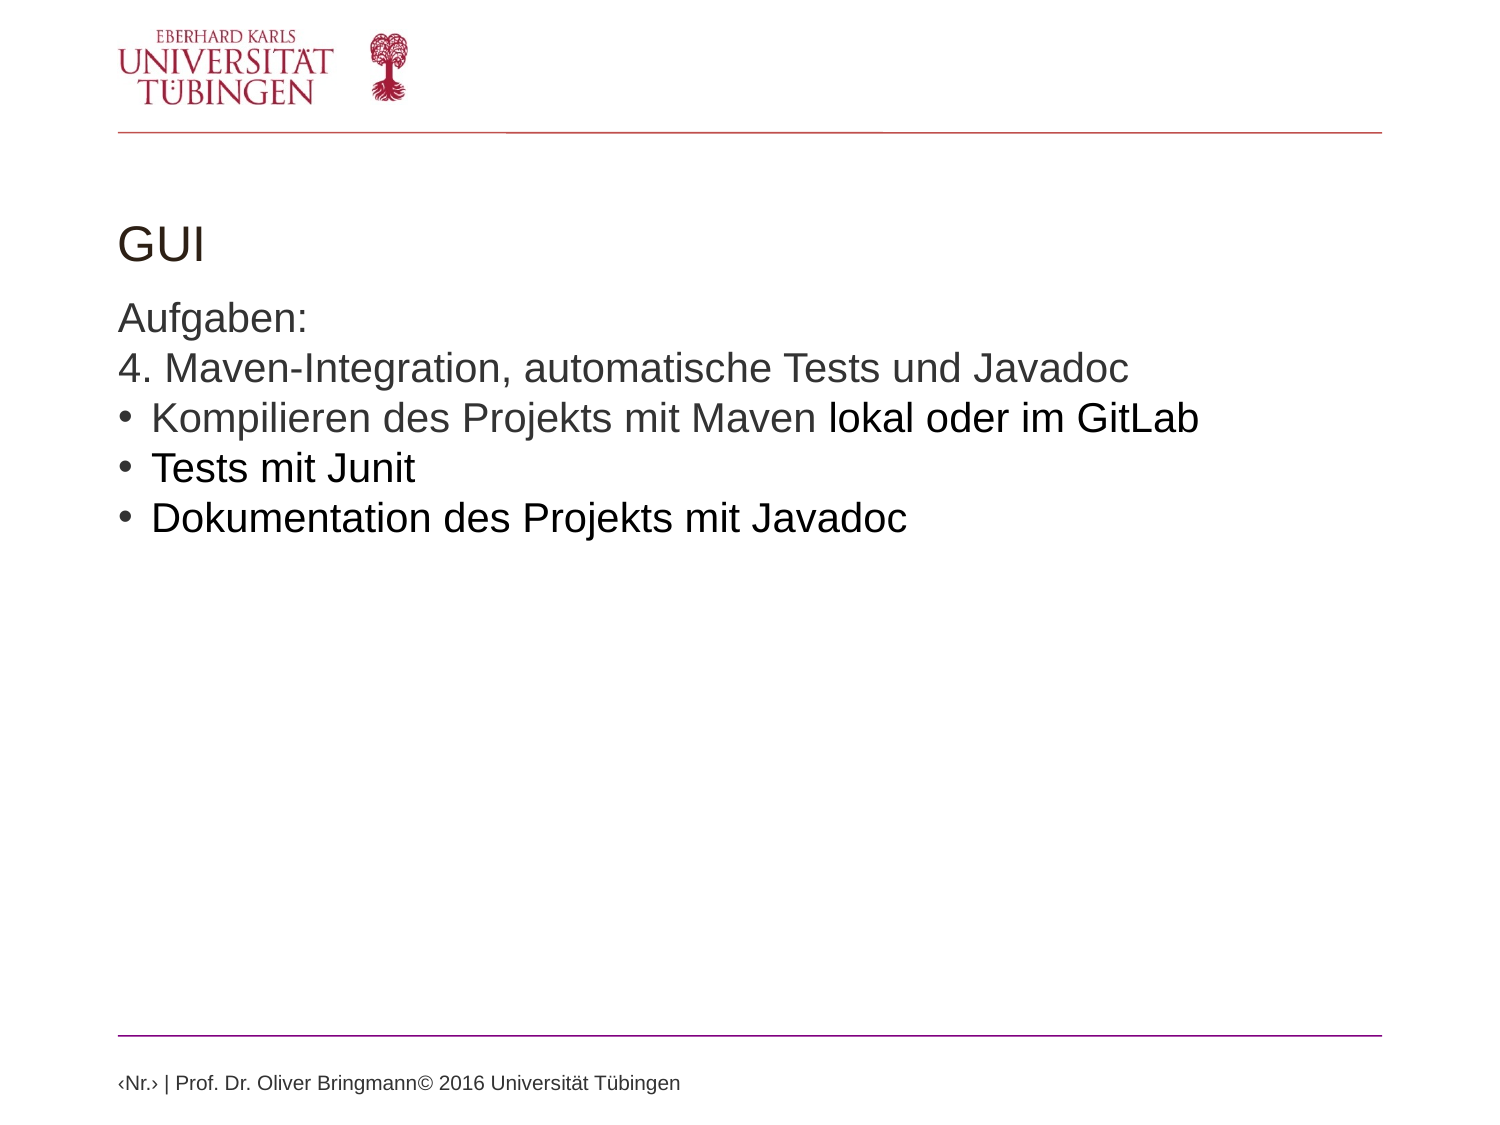

GUI
Aufgaben:
4. Maven-Integration, automatische Tests und Javadoc
Kompilieren des Projekts mit Maven lokal oder im GitLab
Tests mit Junit
Dokumentation des Projekts mit Javadoc